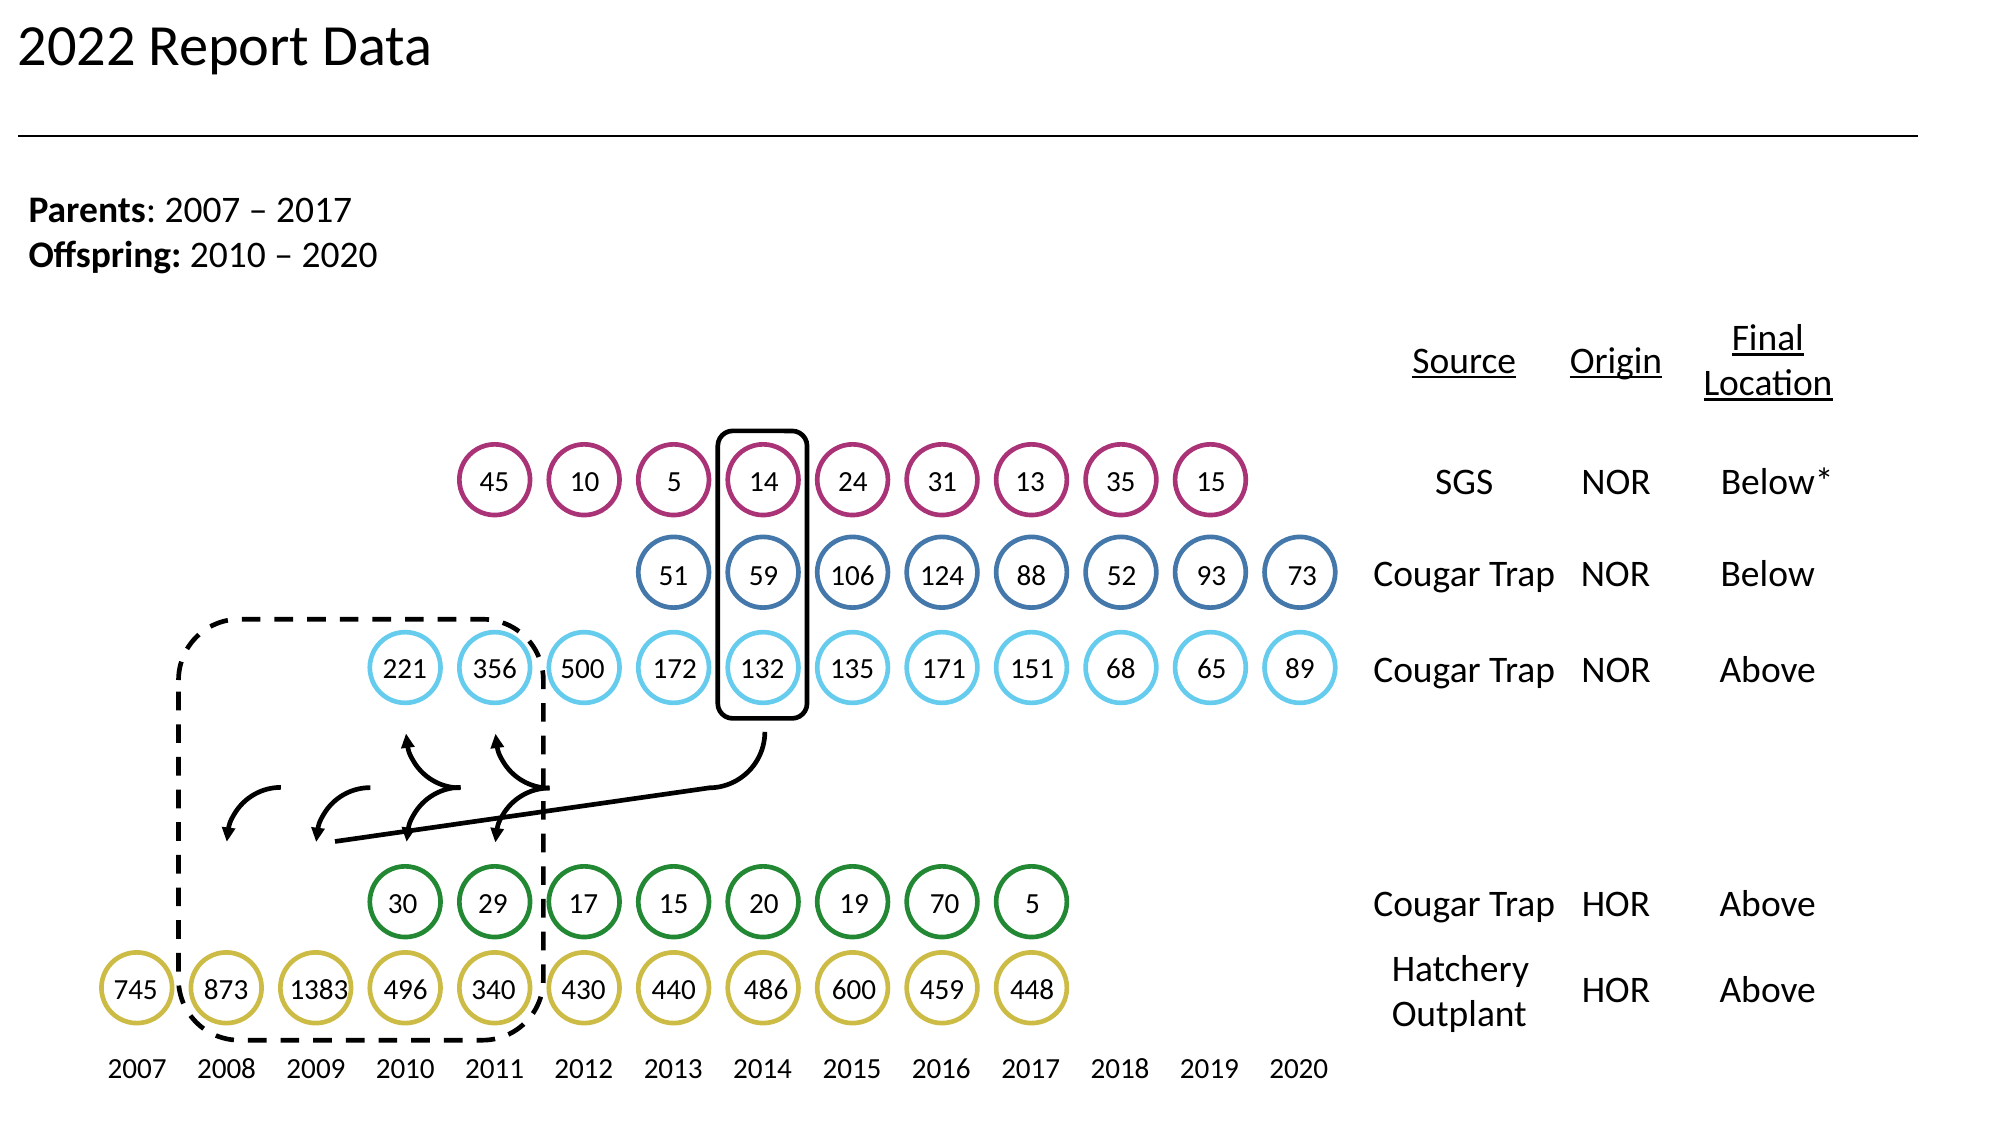

2022 Report Data
Parents: 2007 – 2017
Offspring: 2010 – 2020
Final
Location
Source
Origin

SGS
NOR
Below*
45
10
5
14
24
31
13
35
15

Cougar Trap
NOR
Below
51
59
106
124
88
52
93
73

Cougar Trap
NOR
Above
221
356
500
172
132
135
171
151
68
65
89

Cougar Trap
HOR
Above
30
29
17
15
20
19
70
5
Hatchery Outplant

HOR
Above
745
873
1383
496
340
430
440
486
600
459
448
2007
2008
2009
2010
2011
2012
2013
2014
2015
2016
2017
2018
2019
2020